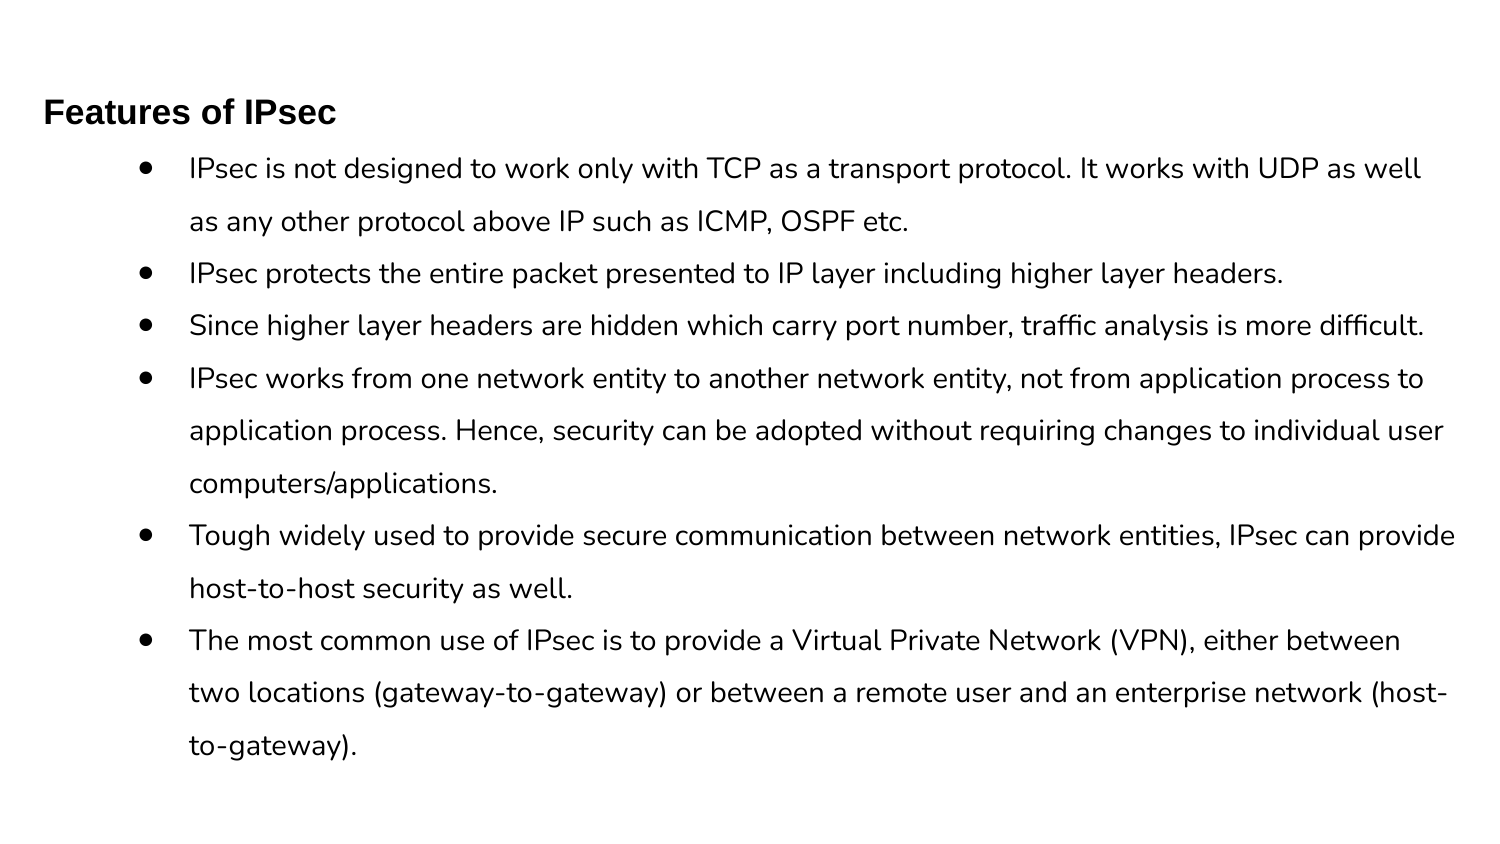

Features of IPsec
IPsec is not designed to work only with TCP as a transport protocol. It works with UDP as well as any other protocol above IP such as ICMP, OSPF etc.
IPsec protects the entire packet presented to IP layer including higher layer headers.
Since higher layer headers are hidden which carry port number, traffic analysis is more difficult.
IPsec works from one network entity to another network entity, not from application process to application process. Hence, security can be adopted without requiring changes to individual user computers/applications.
Tough widely used to provide secure communication between network entities, IPsec can provide host-to-host security as well.
The most common use of IPsec is to provide a Virtual Private Network (VPN), either between two locations (gateway-to-gateway) or between a remote user and an enterprise network (host-to-gateway).